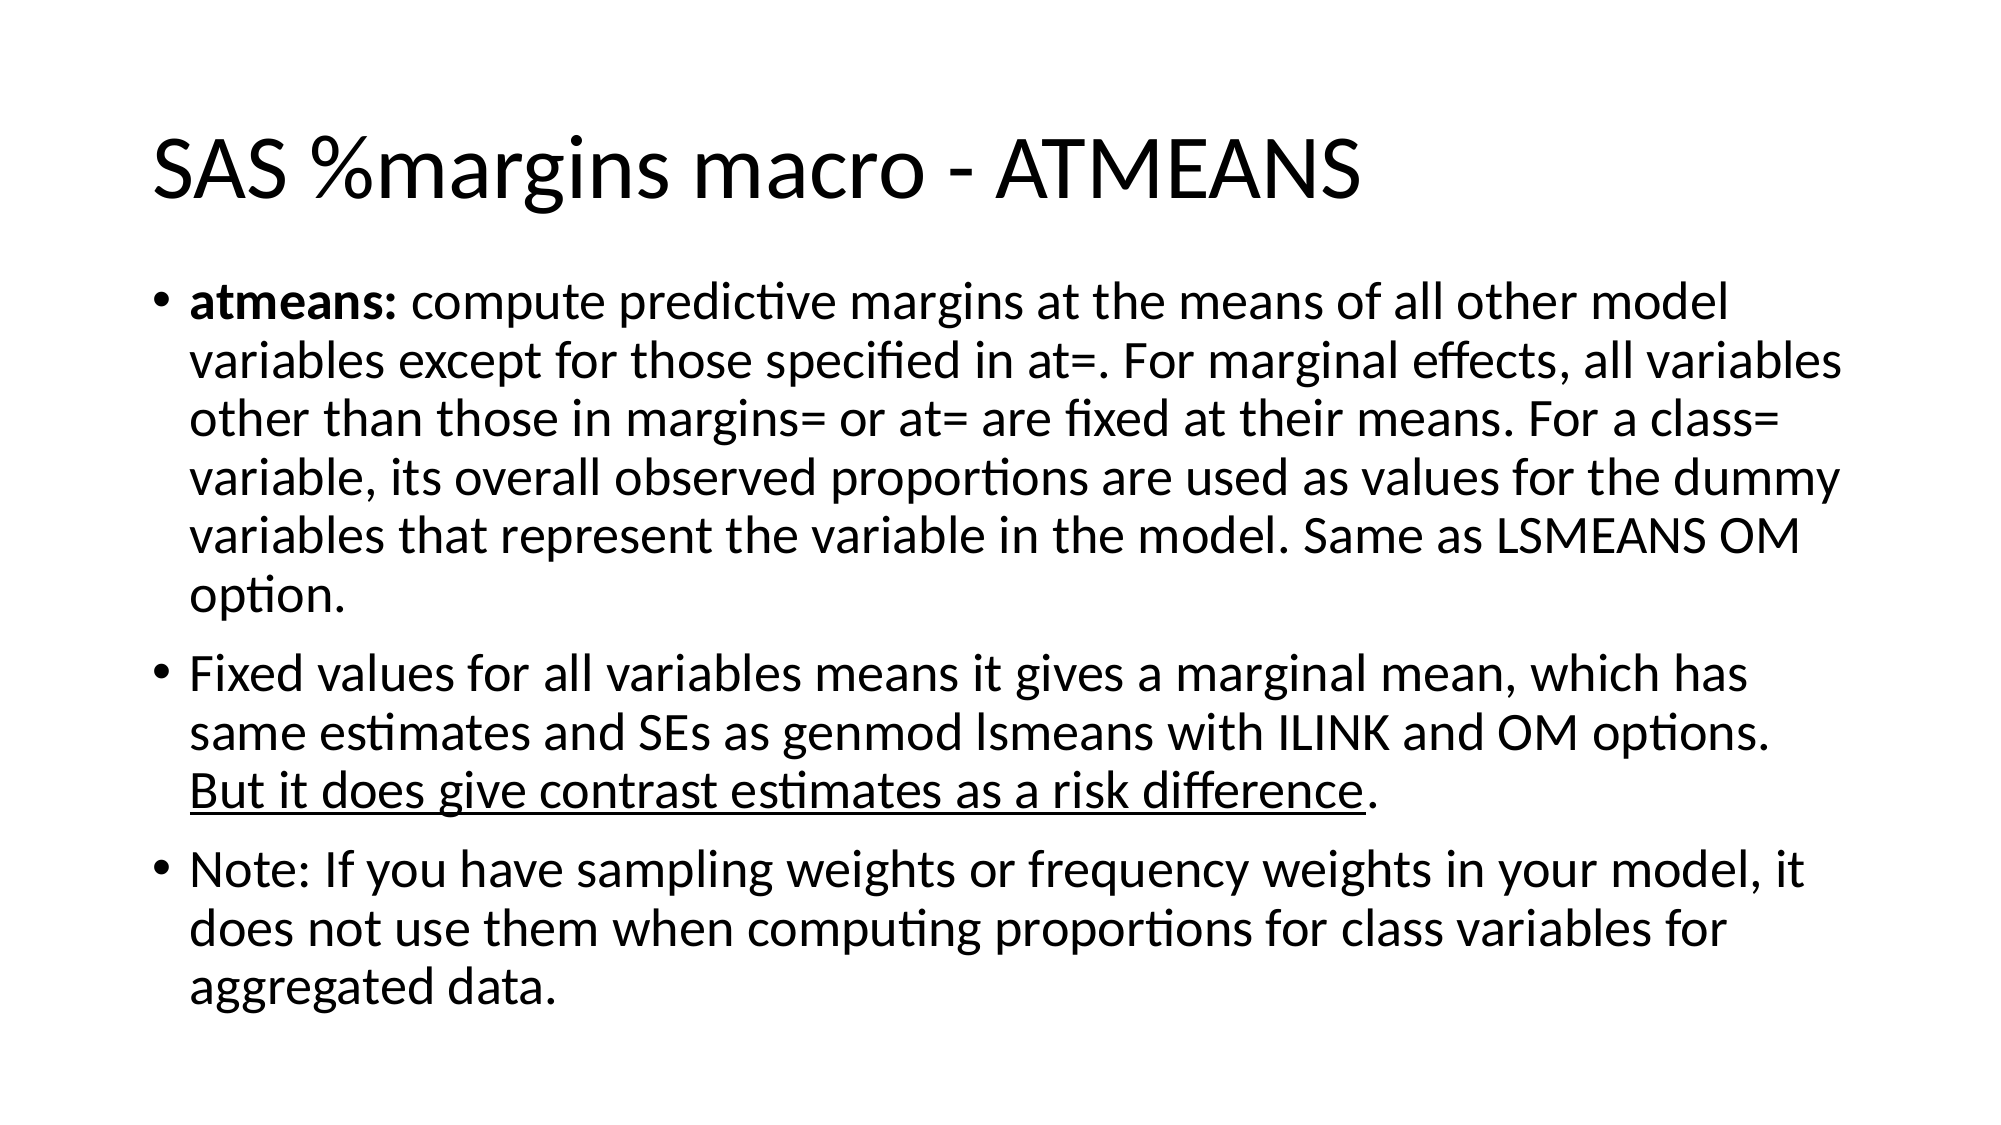

# SAS %margins macro - ATMEANS
atmeans: compute predictive margins at the means of all other model variables except for those specified in at=. For marginal effects, all variables other than those in margins= or at= are fixed at their means. For a class= variable, its overall observed proportions are used as values for the dummy variables that represent the variable in the model. Same as LSMEANS OM option.
Fixed values for all variables means it gives a marginal mean, which has same estimates and SEs as genmod lsmeans with ILINK and OM options. But it does give contrast estimates as a risk difference.
Note: If you have sampling weights or frequency weights in your model, it does not use them when computing proportions for class variables for aggregated data.